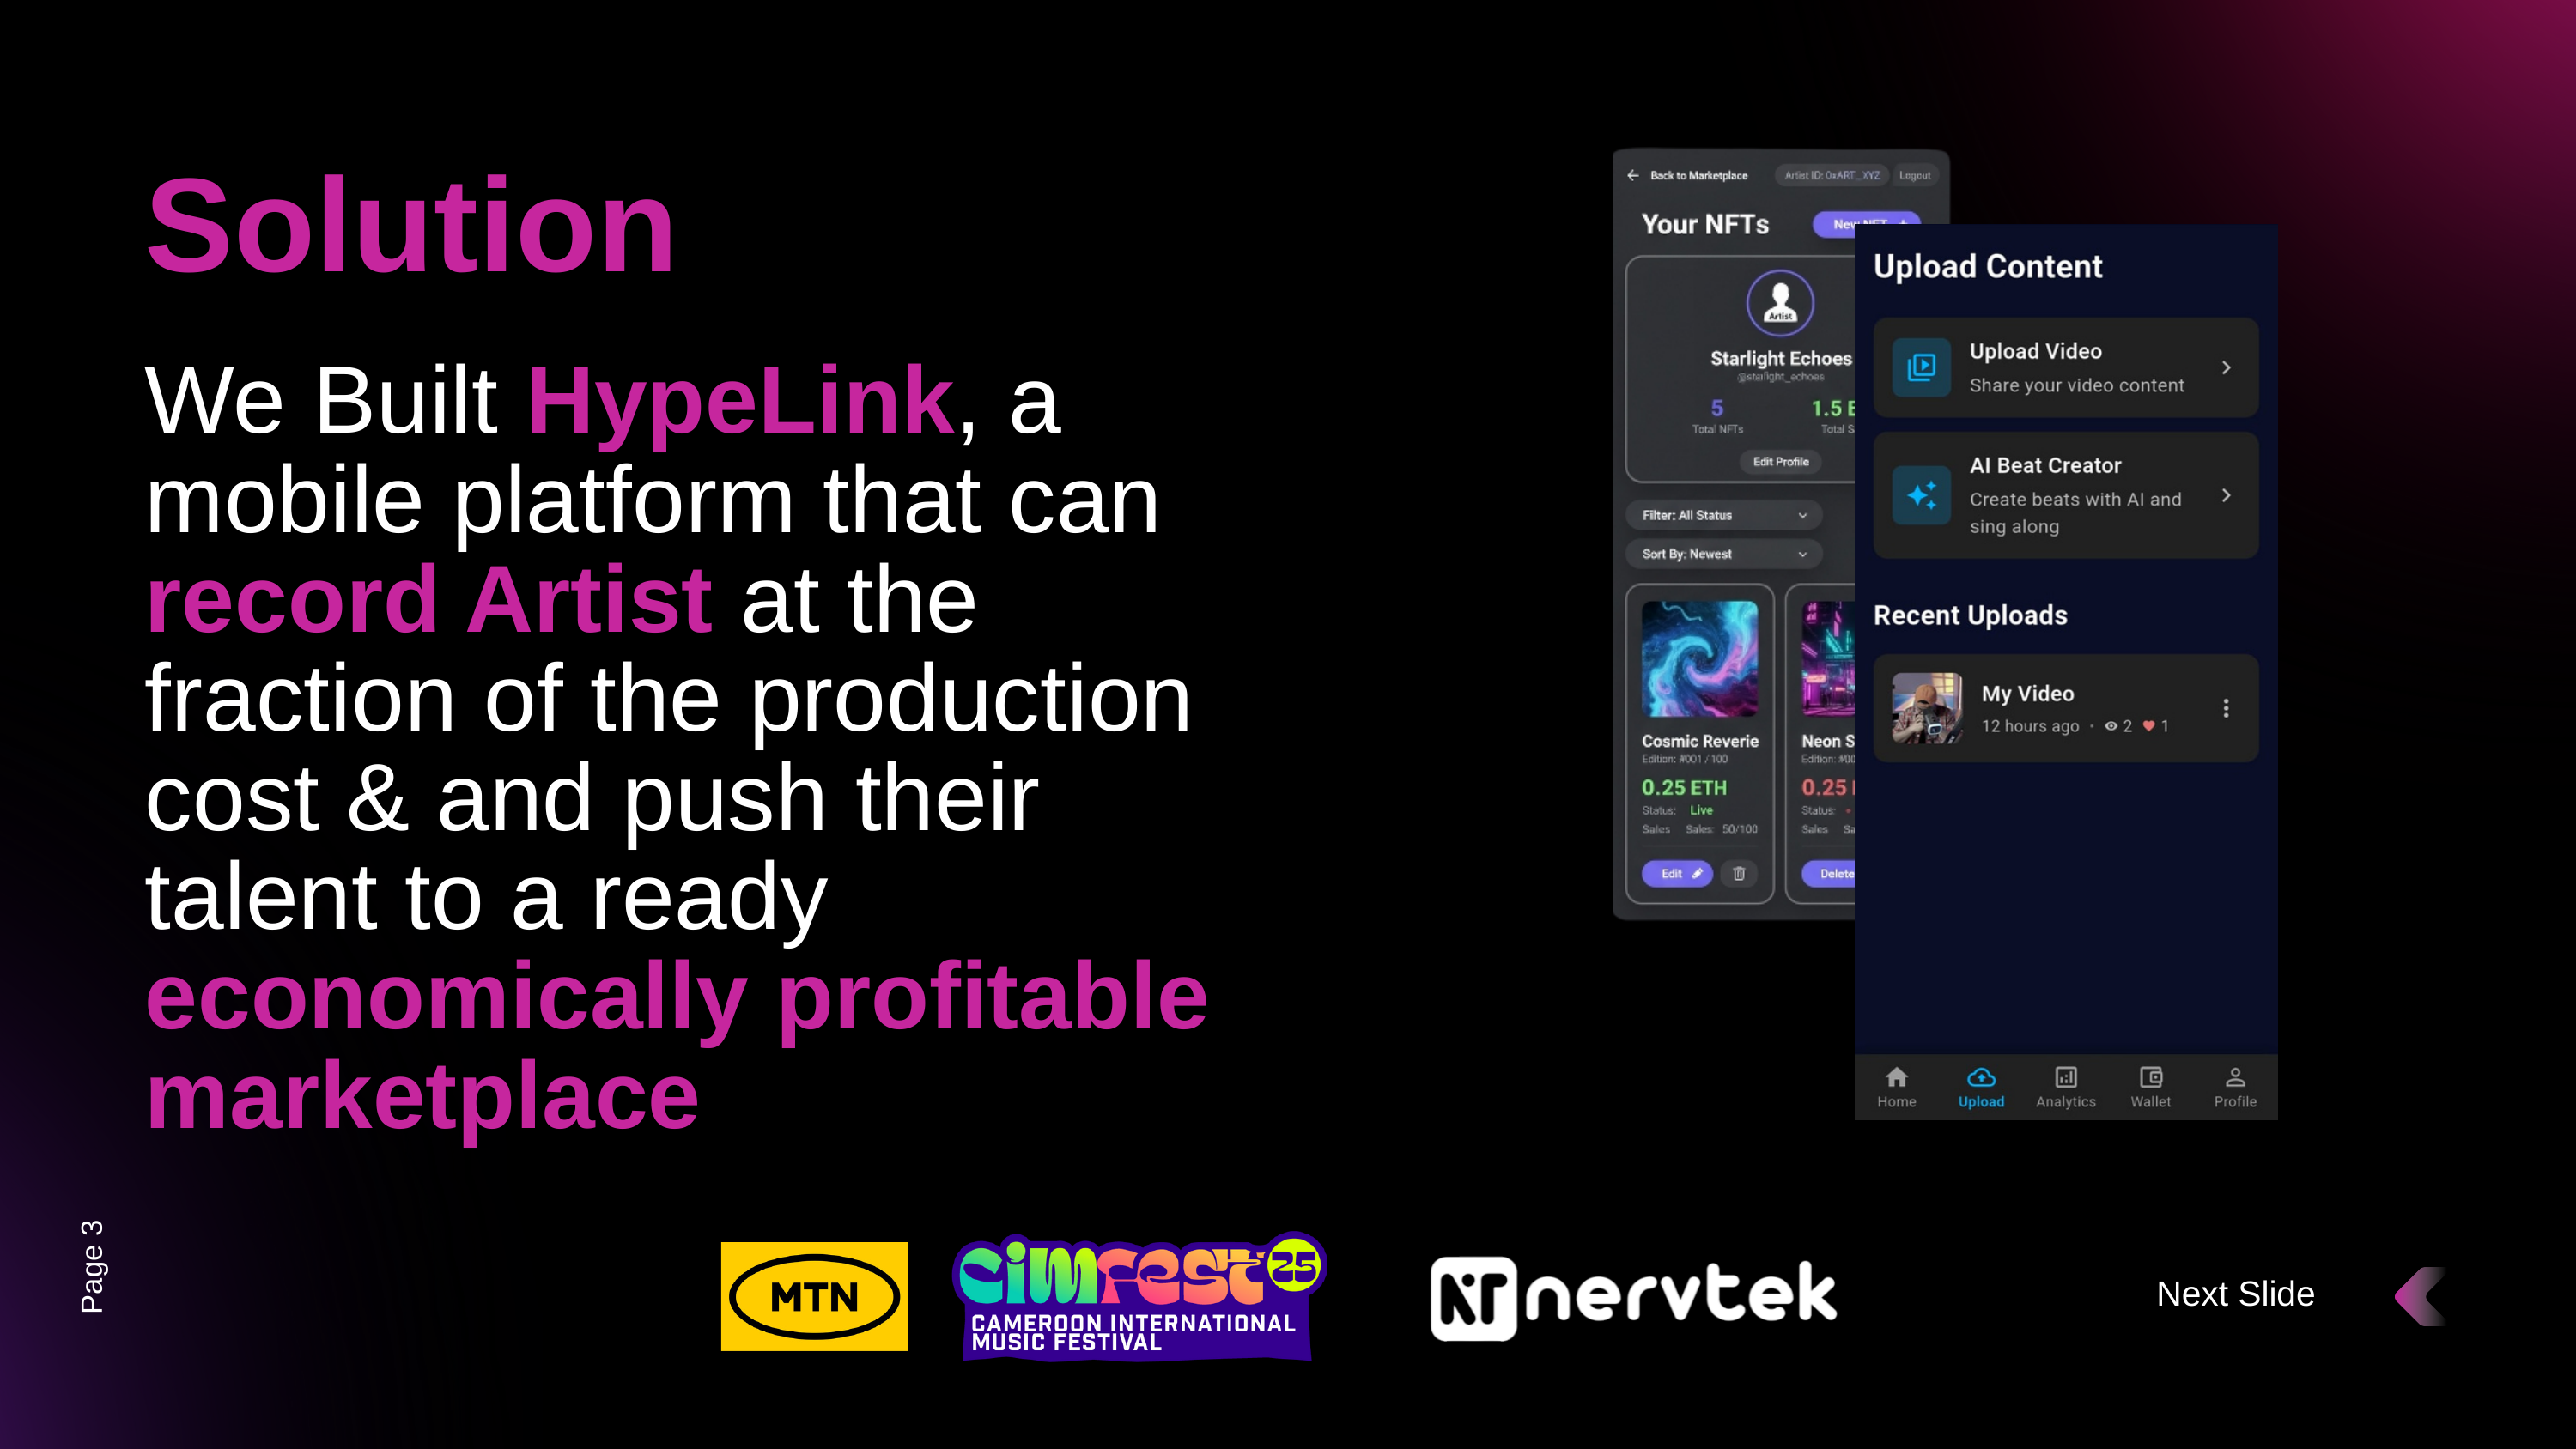

Solution

We Built HypeLink, a mobile platform that can record Artist at the fraction of the production cost & and push their talent to a ready economically profitable marketplace

Page 3

Next Slide